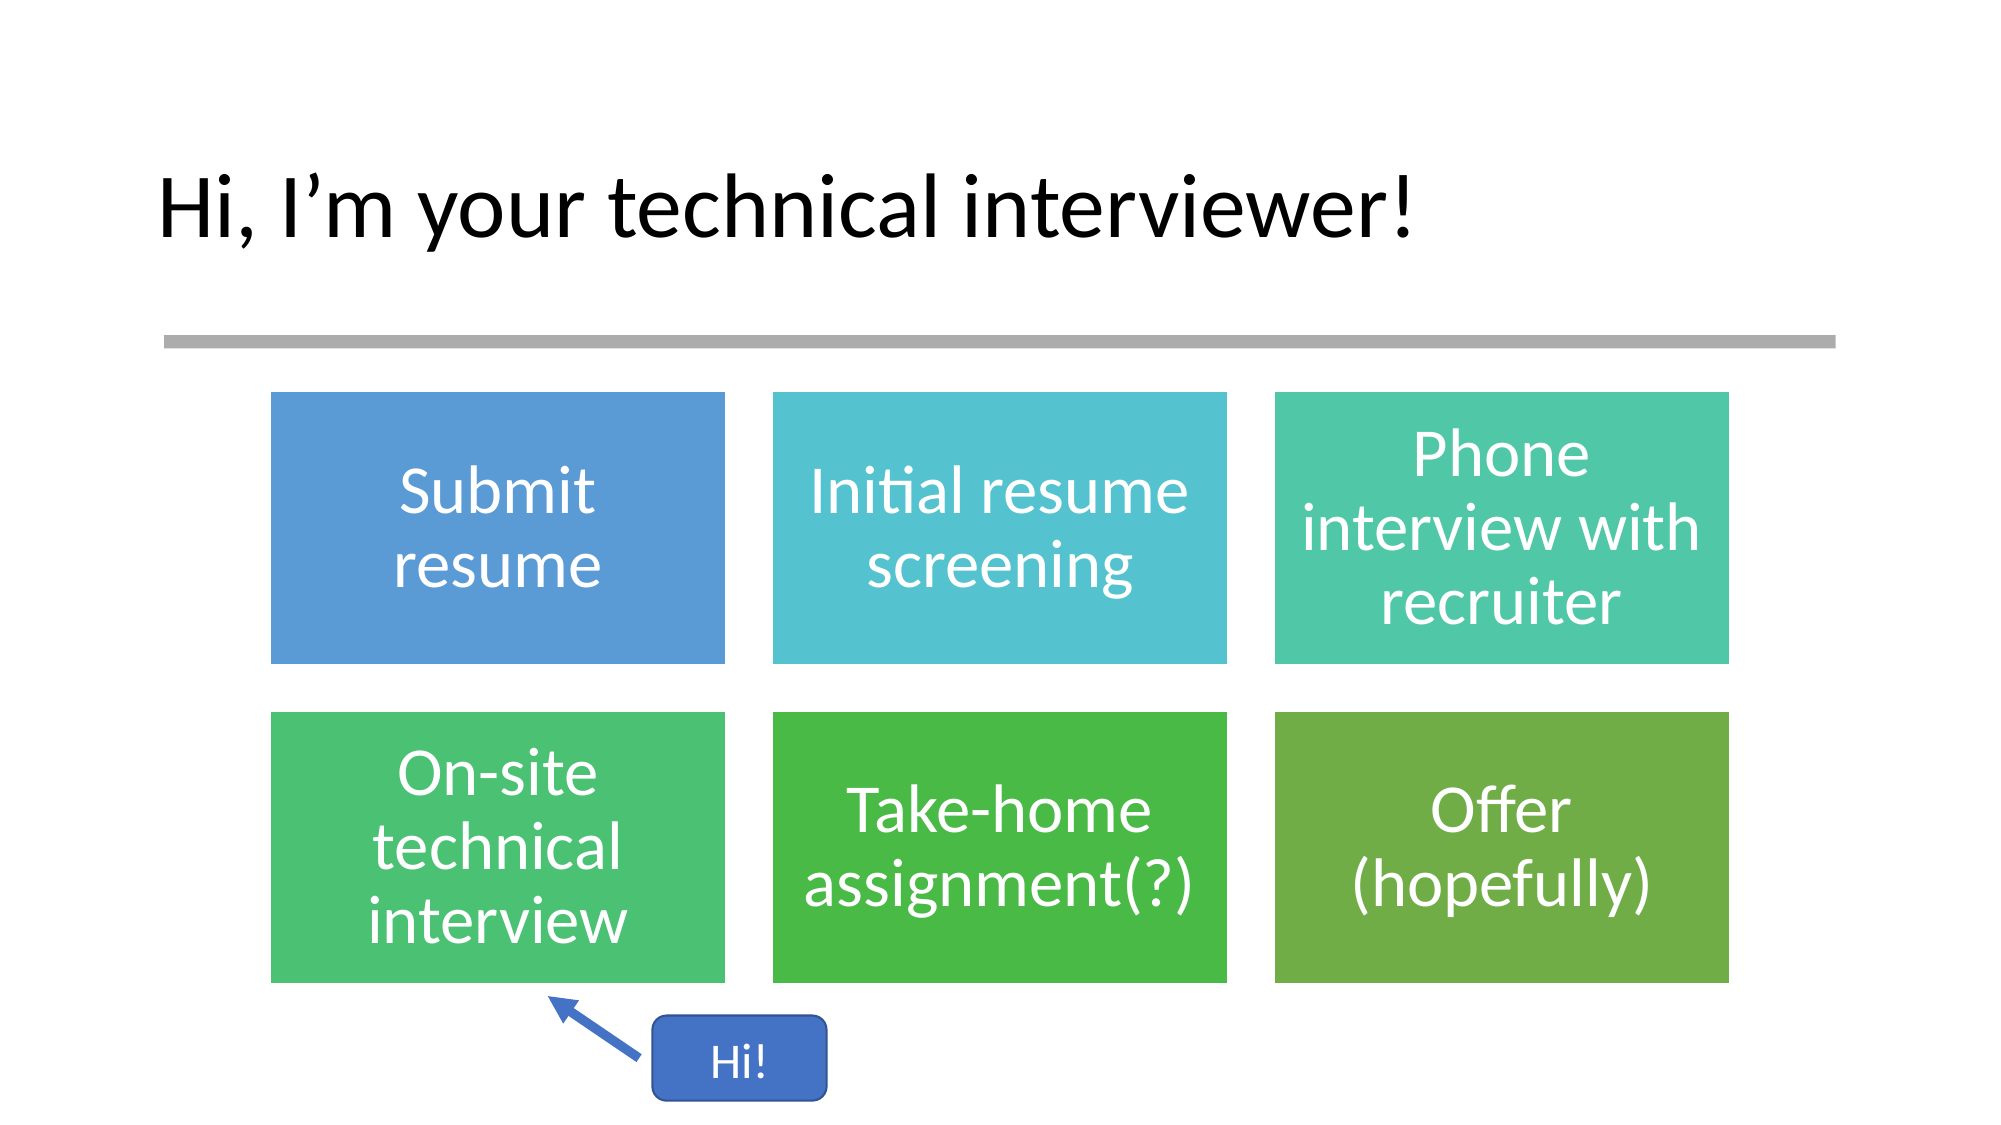

# Hi, I’m your technical interviewer!

Submit resume
Initial resume screening
Phone interview with recruiter
On-site technical interview
Take-home assignment(?)
Offer (hopefully)
Hi!